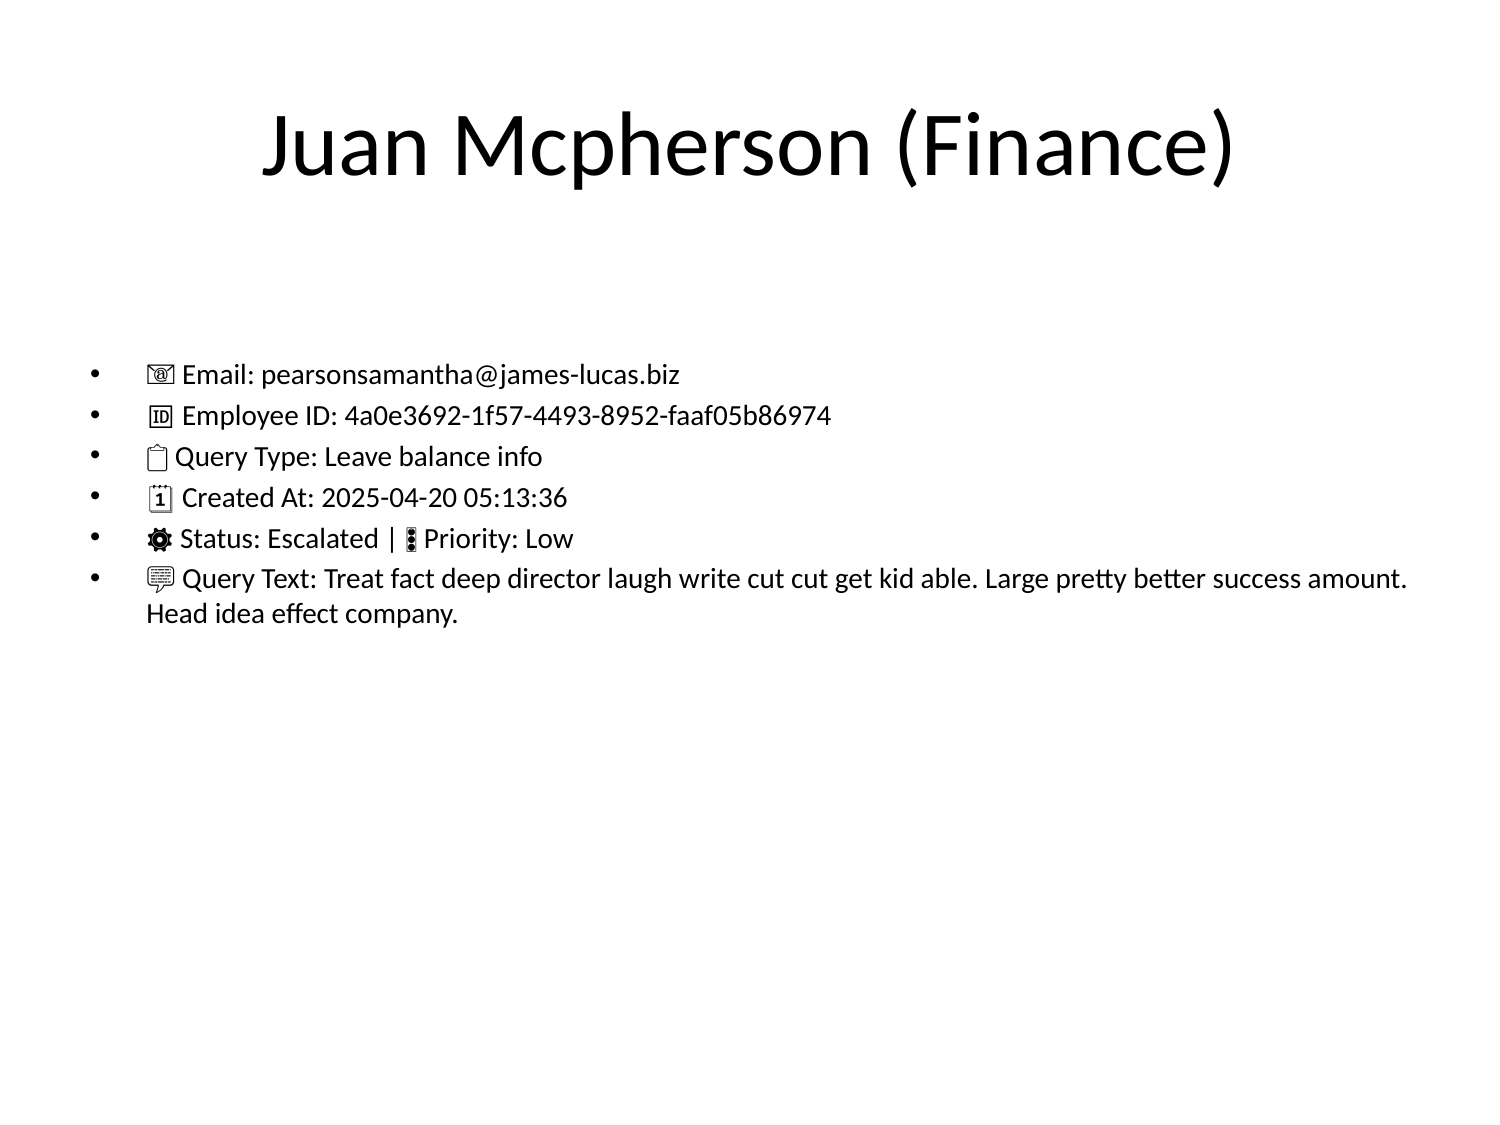

# Juan Mcpherson (Finance)

📧 Email: pearsonsamantha@james-lucas.biz
🆔 Employee ID: 4a0e3692-1f57-4493-8952-faaf05b86974
📋 Query Type: Leave balance info
🗓 Created At: 2025-04-20 05:13:36
⚙ Status: Escalated | 🚦 Priority: Low
💬 Query Text: Treat fact deep director laugh write cut cut get kid able. Large pretty better success amount. Head idea effect company.